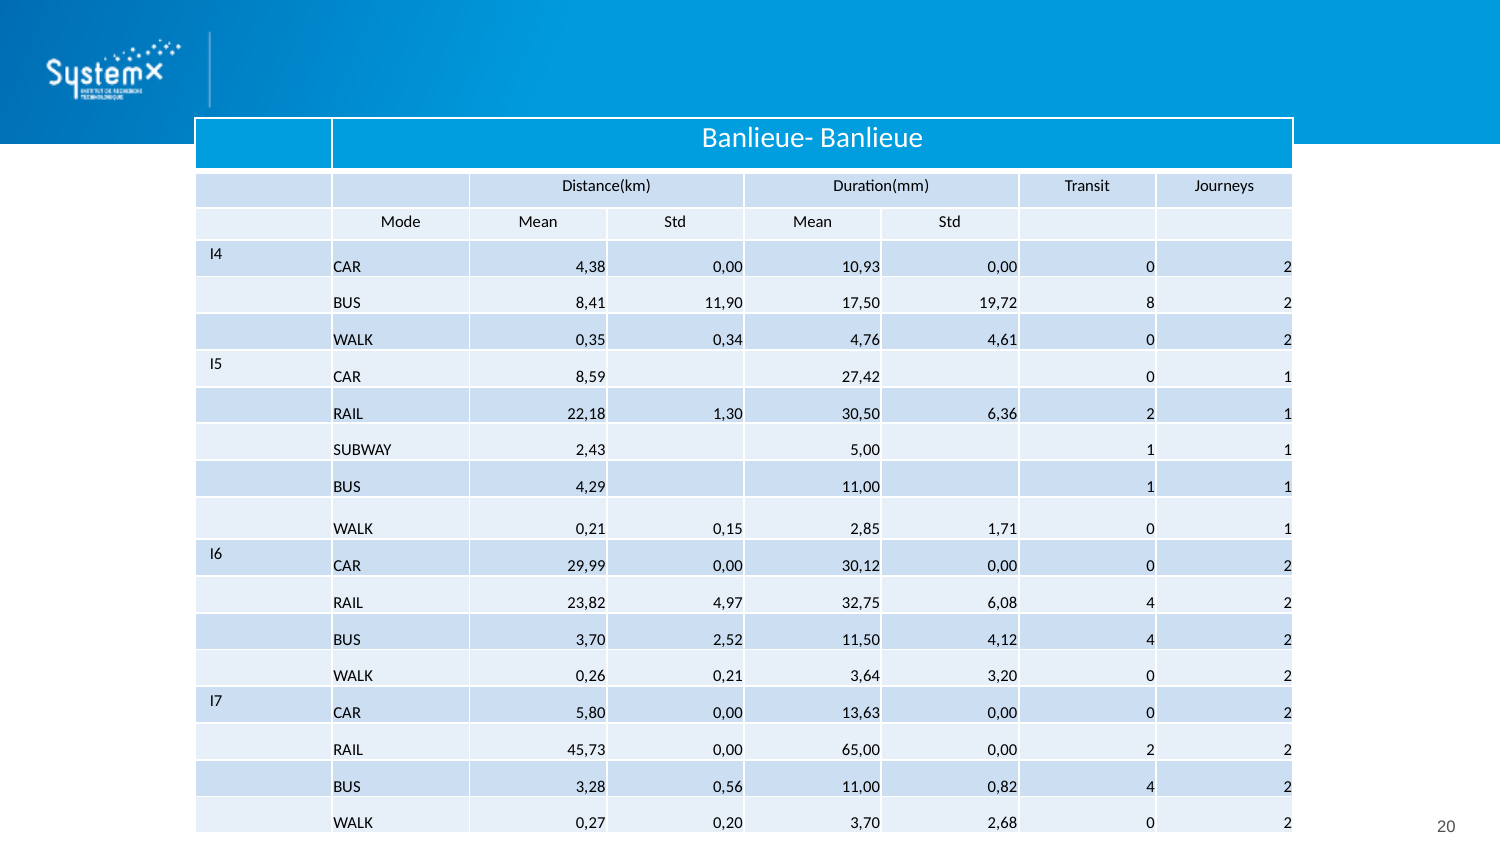

#
|  | Banlieue- Banlieue |  |  |  |  |  |  |
| --- | --- | --- | --- | --- | --- | --- | --- |
|  |  | Distance(km) |  | Duration(mm) |  | Transit | Journeys |
|  | Mode | Mean | Std | Mean | Std |  |  |
| I4 | CAR | 4,38 | 0,00 | 10,93 | 0,00 | 0 | 2 |
|  | BUS | 8,41 | 11,90 | 17,50 | 19,72 | 8 | 2 |
|  | WALK | 0,35 | 0,34 | 4,76 | 4,61 | 0 | 2 |
| I5 | CAR | 8,59 |  | 27,42 |  | 0 | 1 |
|  | RAIL | 22,18 | 1,30 | 30,50 | 6,36 | 2 | 1 |
|  | SUBWAY | 2,43 |  | 5,00 |  | 1 | 1 |
|  | BUS | 4,29 |  | 11,00 |  | 1 | 1 |
|  | WALK | 0,21 | 0,15 | 2,85 | 1,71 | 0 | 1 |
| I6 | CAR | 29,99 | 0,00 | 30,12 | 0,00 | 0 | 2 |
|  | RAIL | 23,82 | 4,97 | 32,75 | 6,08 | 4 | 2 |
|  | BUS | 3,70 | 2,52 | 11,50 | 4,12 | 4 | 2 |
|  | WALK | 0,26 | 0,21 | 3,64 | 3,20 | 0 | 2 |
| I7 | CAR | 5,80 | 0,00 | 13,63 | 0,00 | 0 | 2 |
|  | RAIL | 45,73 | 0,00 | 65,00 | 0,00 | 2 | 2 |
|  | BUS | 3,28 | 0,56 | 11,00 | 0,82 | 4 | 2 |
|  | WALK | 0,27 | 0,20 | 3,70 | 2,68 | 0 | 2 |

20